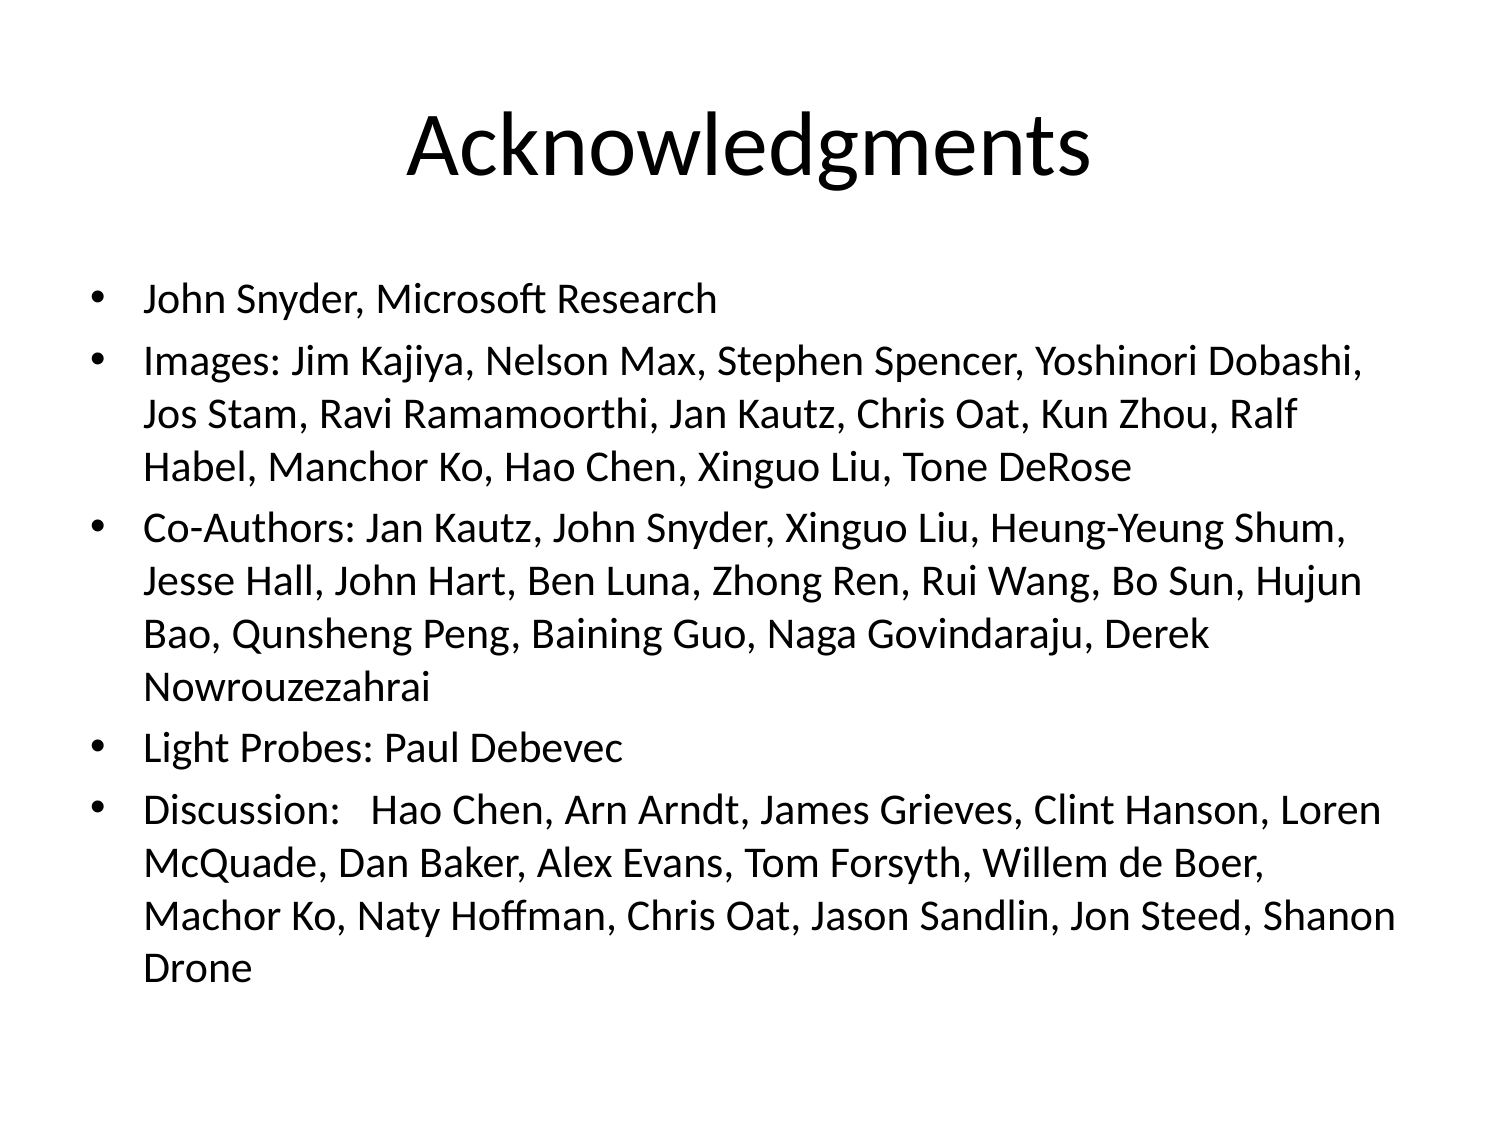

# Acknowledgments
John Snyder, Microsoft Research
Images: Jim Kajiya, Nelson Max, Stephen Spencer, Yoshinori Dobashi, Jos Stam, Ravi Ramamoorthi, Jan Kautz, Chris Oat, Kun Zhou, Ralf Habel, Manchor Ko, Hao Chen, Xinguo Liu, Tone DeRose
Co-Authors: Jan Kautz, John Snyder, Xinguo Liu, Heung-Yeung Shum, Jesse Hall, John Hart, Ben Luna, Zhong Ren, Rui Wang, Bo Sun, Hujun Bao, Qunsheng Peng, Baining Guo, Naga Govindaraju, Derek Nowrouzezahrai
Light Probes: Paul Debevec
Discussion:   Hao Chen, Arn Arndt, James Grieves, Clint Hanson, Loren McQuade, Dan Baker, Alex Evans, Tom Forsyth, Willem de Boer, Machor Ko, Naty Hoffman, Chris Oat, Jason Sandlin, Jon Steed, Shanon Drone